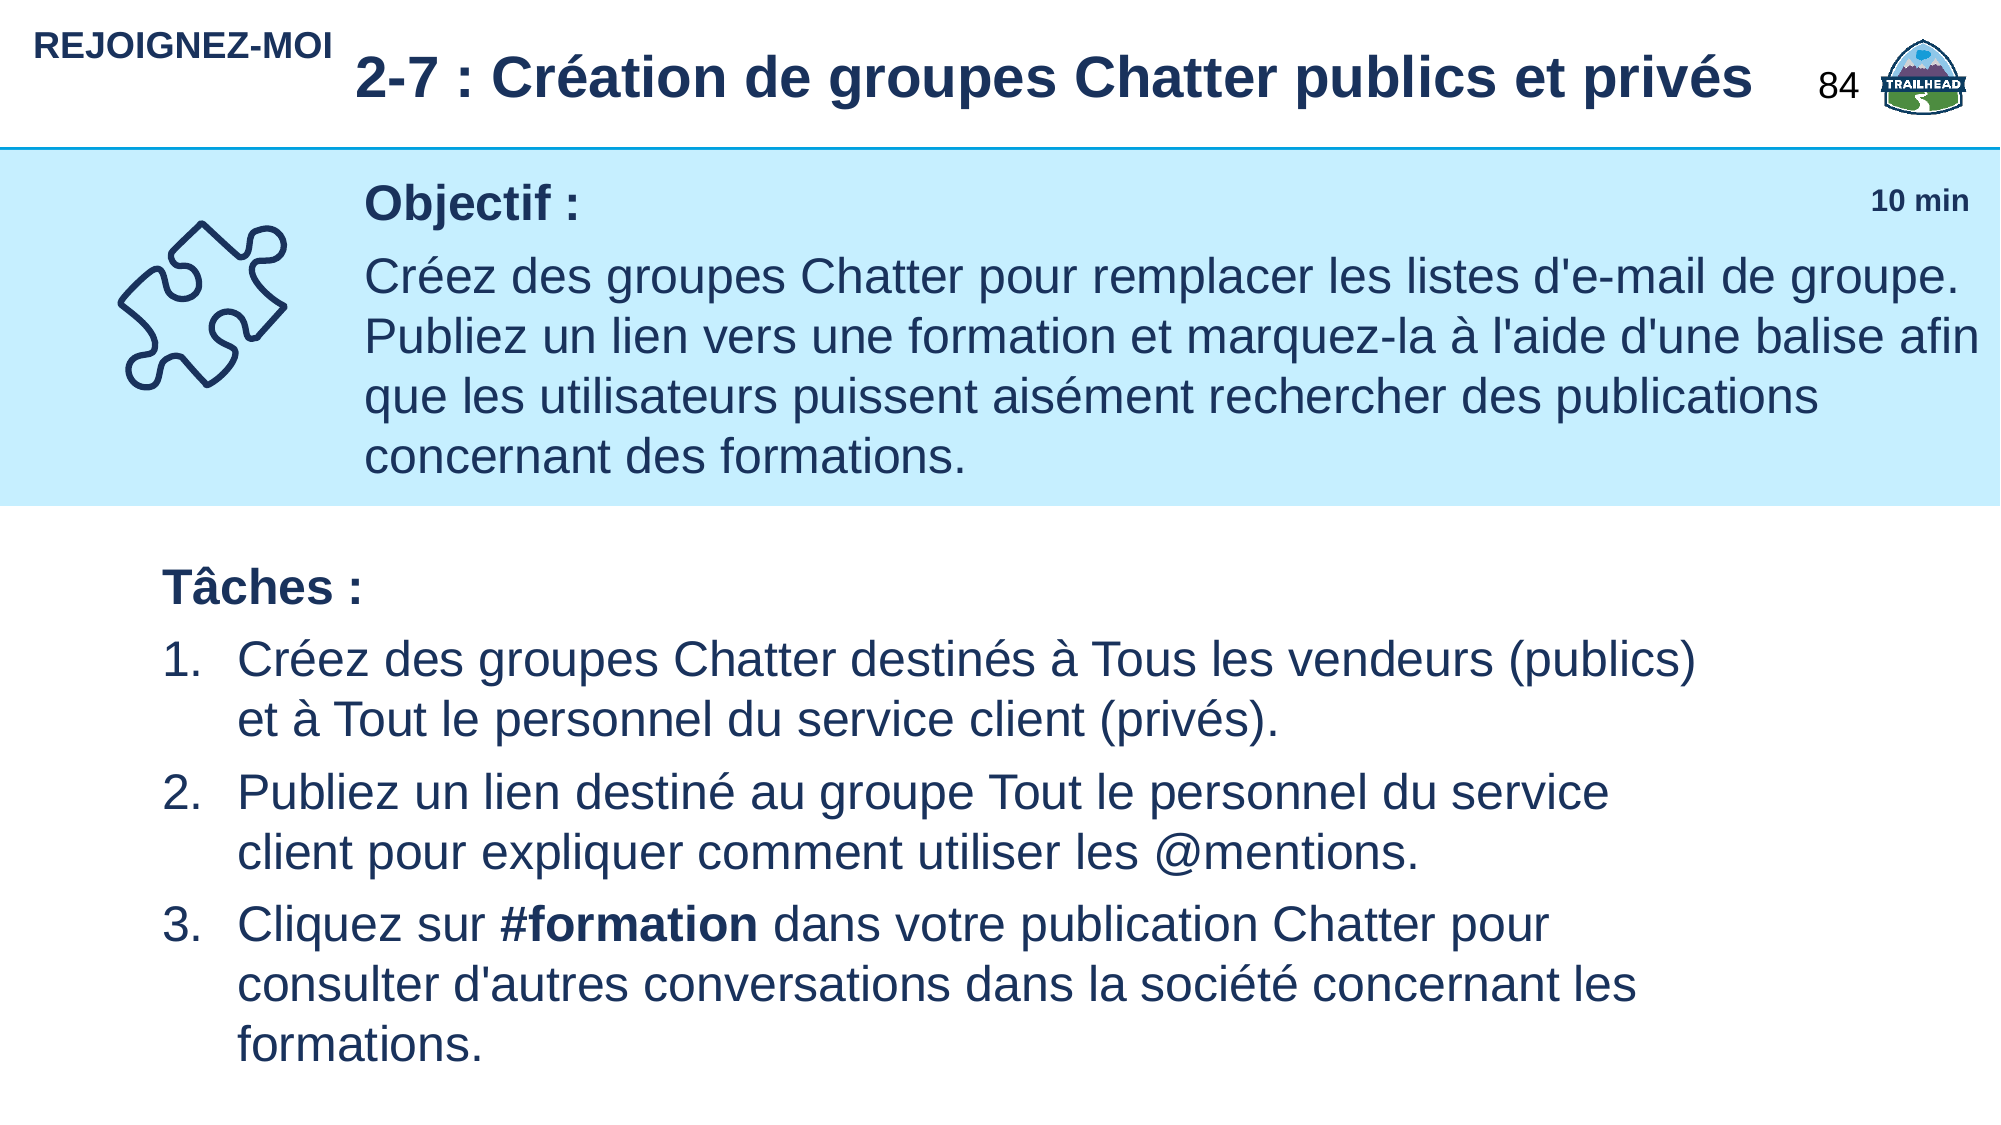

2-7 : Création de groupes Chatter publics et privés
REJOIGNEZ-MOI
84
Objectif :
Créez des groupes Chatter pour remplacer les listes d'e-mail de groupe. Publiez un lien vers une formation et marquez-la à l'aide d'une balise afin que les utilisateurs puissent aisément rechercher des publications concernant des formations.
10 min
Tâches :
Créez des groupes Chatter destinés à Tous les vendeurs (publics) et à Tout le personnel du service client (privés).
Publiez un lien destiné au groupe Tout le personnel du service client pour expliquer comment utiliser les @mentions.
Cliquez sur #formation dans votre publication Chatter pour consulter d'autres conversations dans la société concernant les formations.